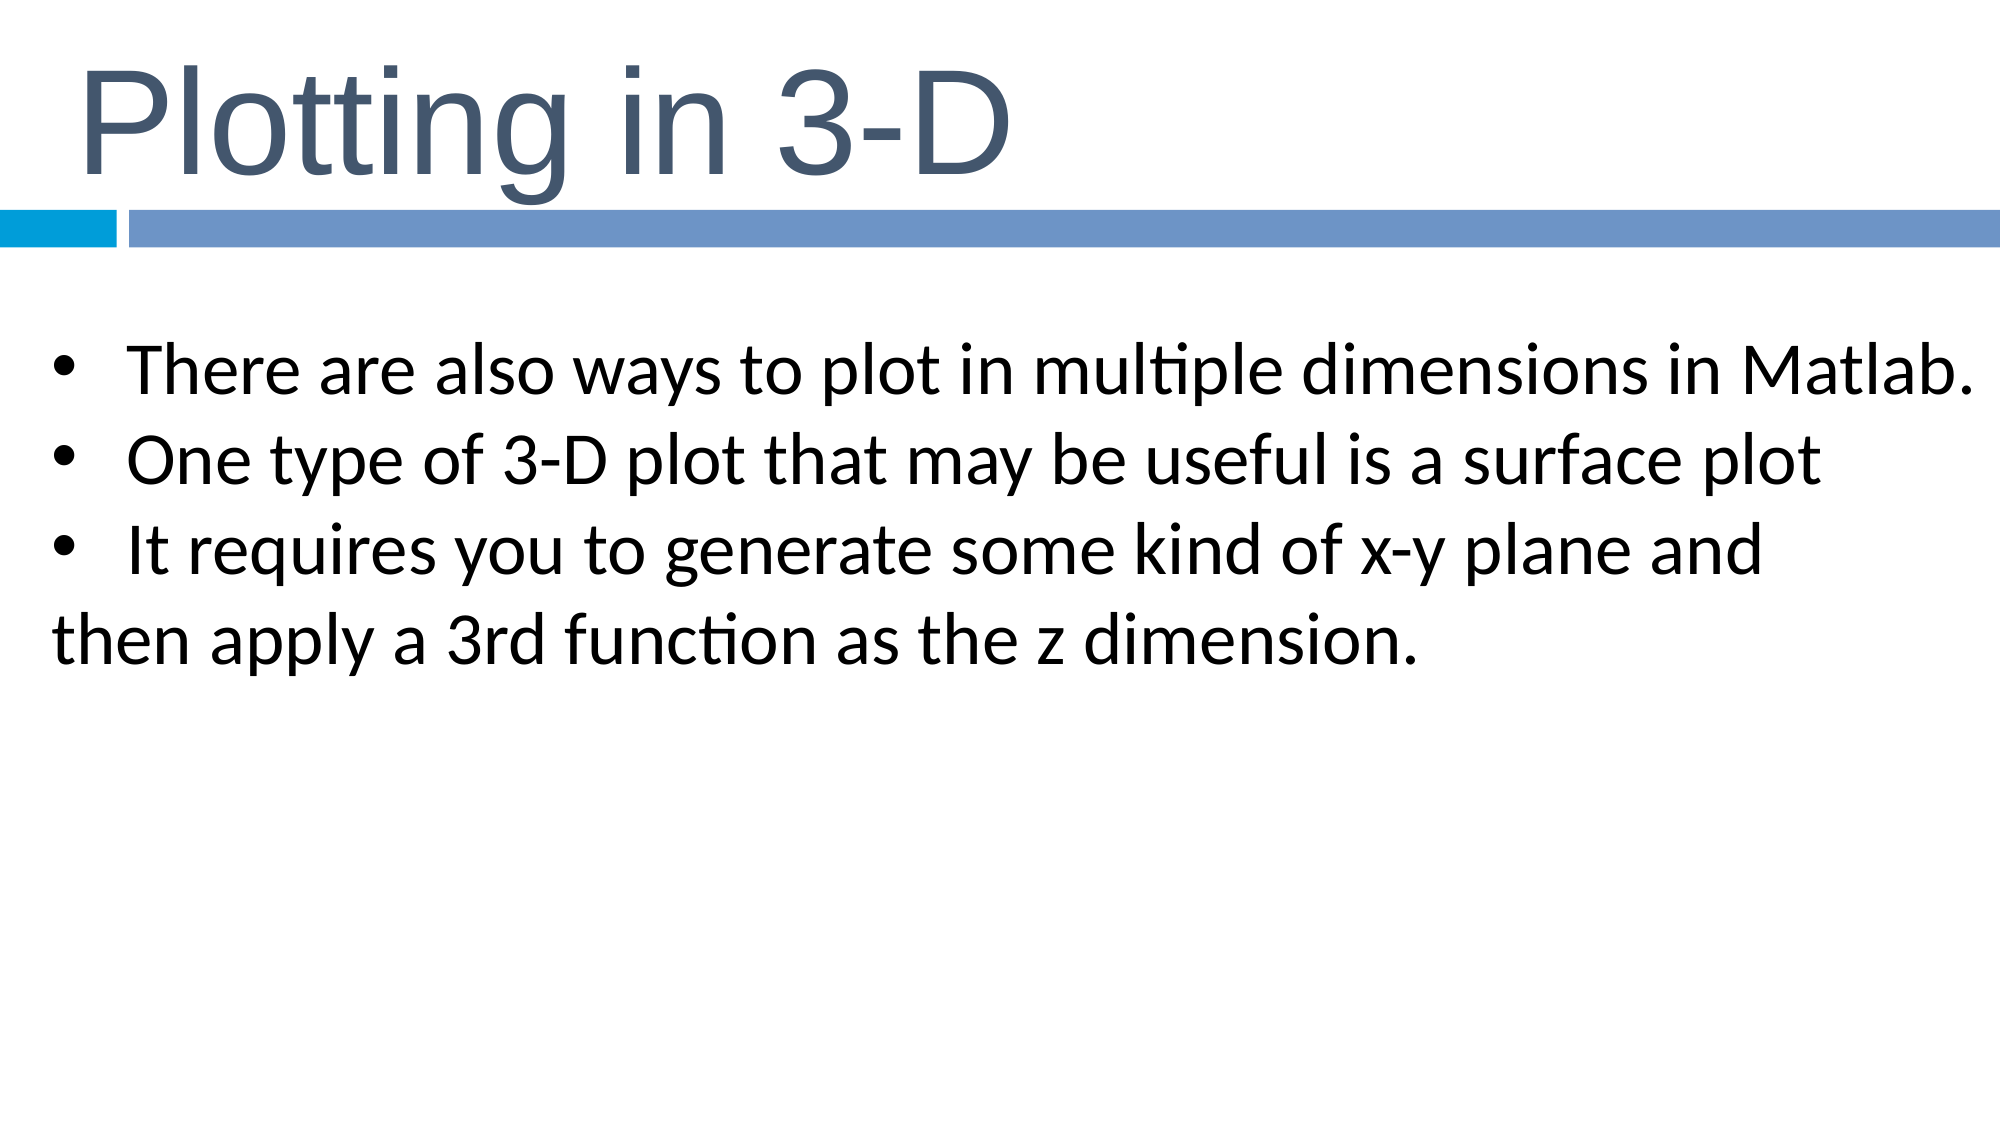

# Plotting in 3-D
There are also ways to plot in multiple dimensions in Matlab.
One type of 3-D plot that may be useful is a surface plot
It requires you to generate some kind of x-y plane and
then apply a 3rd function as the z dimension.